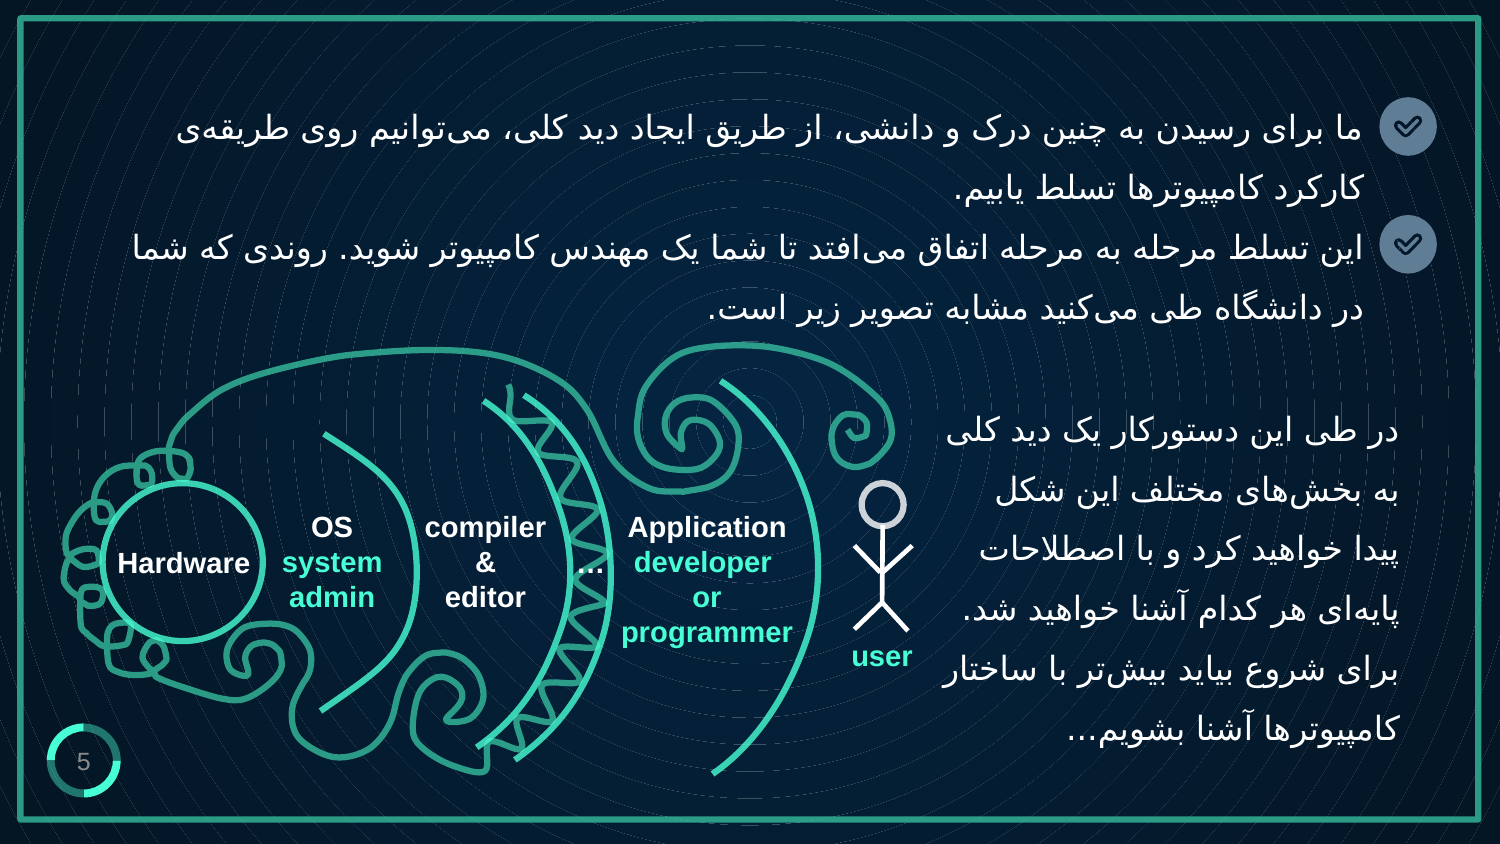

# ما برای رسیدن به چنین درک و دانشی، از طریق ایجاد دید کلی، می‌توانیم روی طریقه‌ی کارکرد کامپیوتر‌ها تسلط یابیم. این تسلط مرحله به مرحله اتفاق می‌افتد تا شما یک مهندس کامپیوتر شوید. روندی که شما در دانشگاه طی می‌کنید مشابه تصویر زیر است.

در طی این دستورکار یک دید کلی به بخش‌های مختلف این شکل پیدا خواهید کرد و با اصطلاحات پایه‌ای هر کدام آشنا خواهید شد.
برای شروع بیاید بیش‌تر با ساختار کامپیوتر‌ها آشنا بشویم...

Hardware

OS
system admin
compiler &
editor
Application
developer
or
programmer
…
user
5